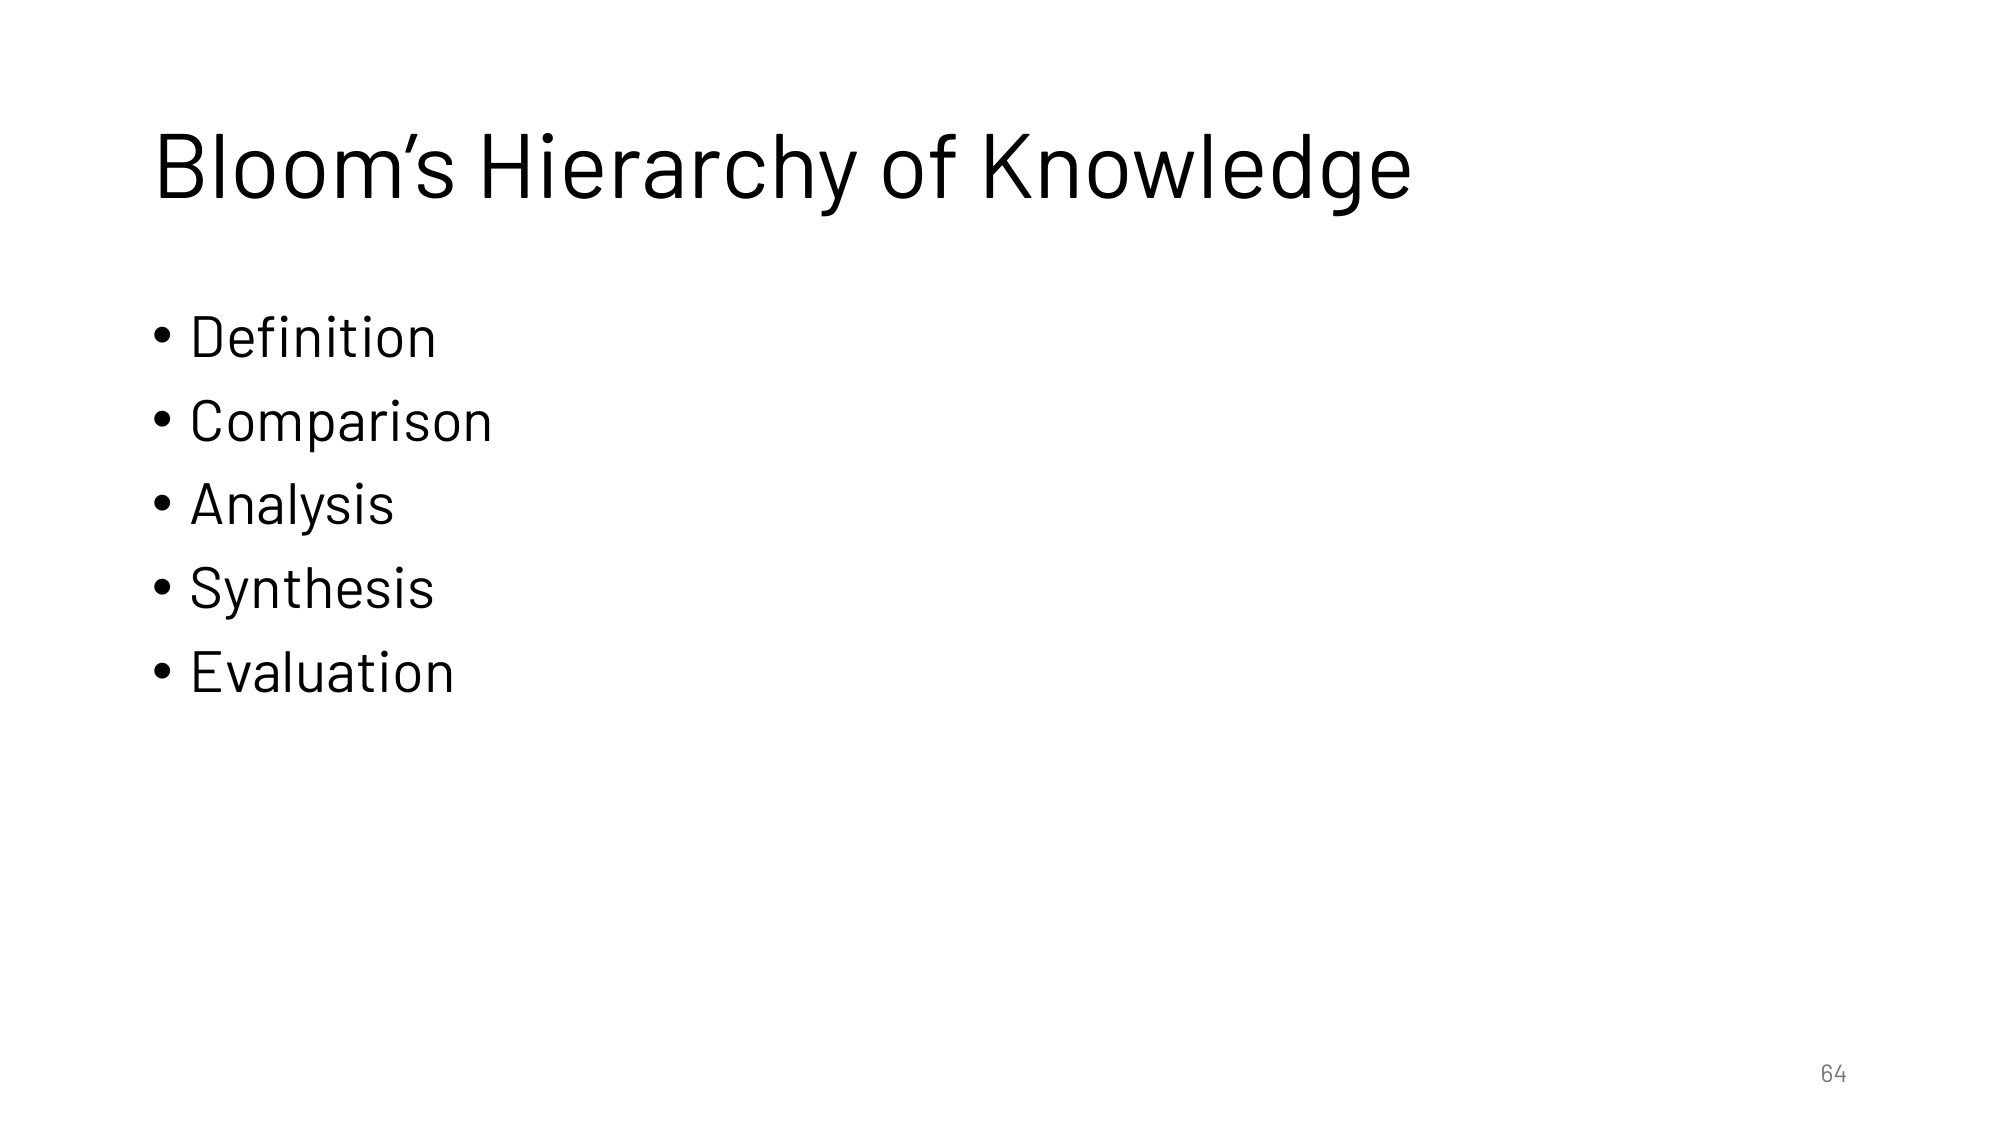

# Bloom’s Hierarchy of Knowledge
Definition
Comparison
Analysis
Synthesis
Evaluation
64